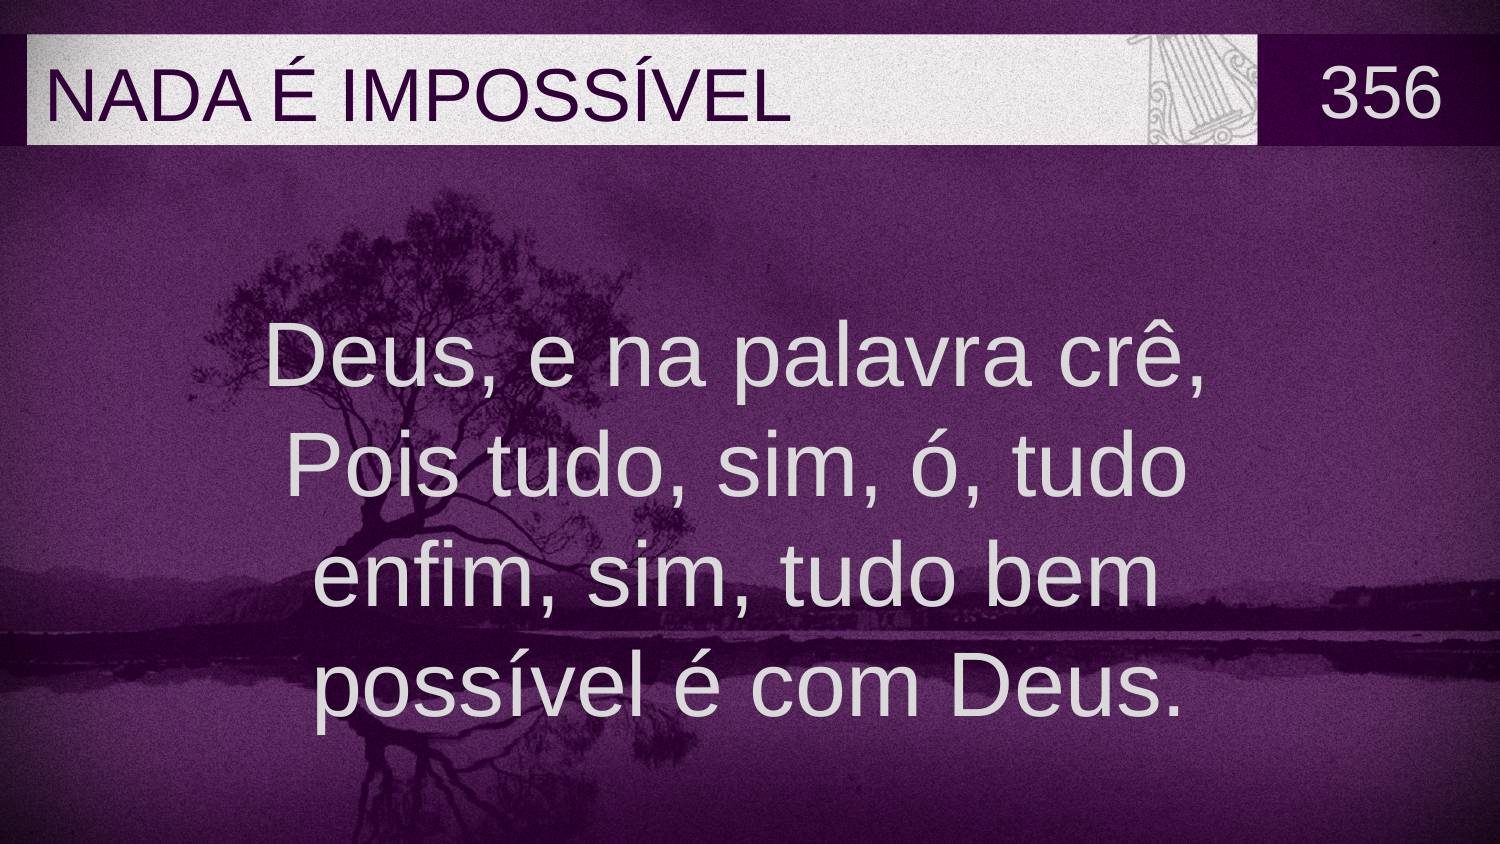

# NADA É IMPOSSÍVEL
356
Deus, e na palavra crê,
Pois tudo, sim, ó, tudo
enfim, sim, tudo bem
possível é com Deus.